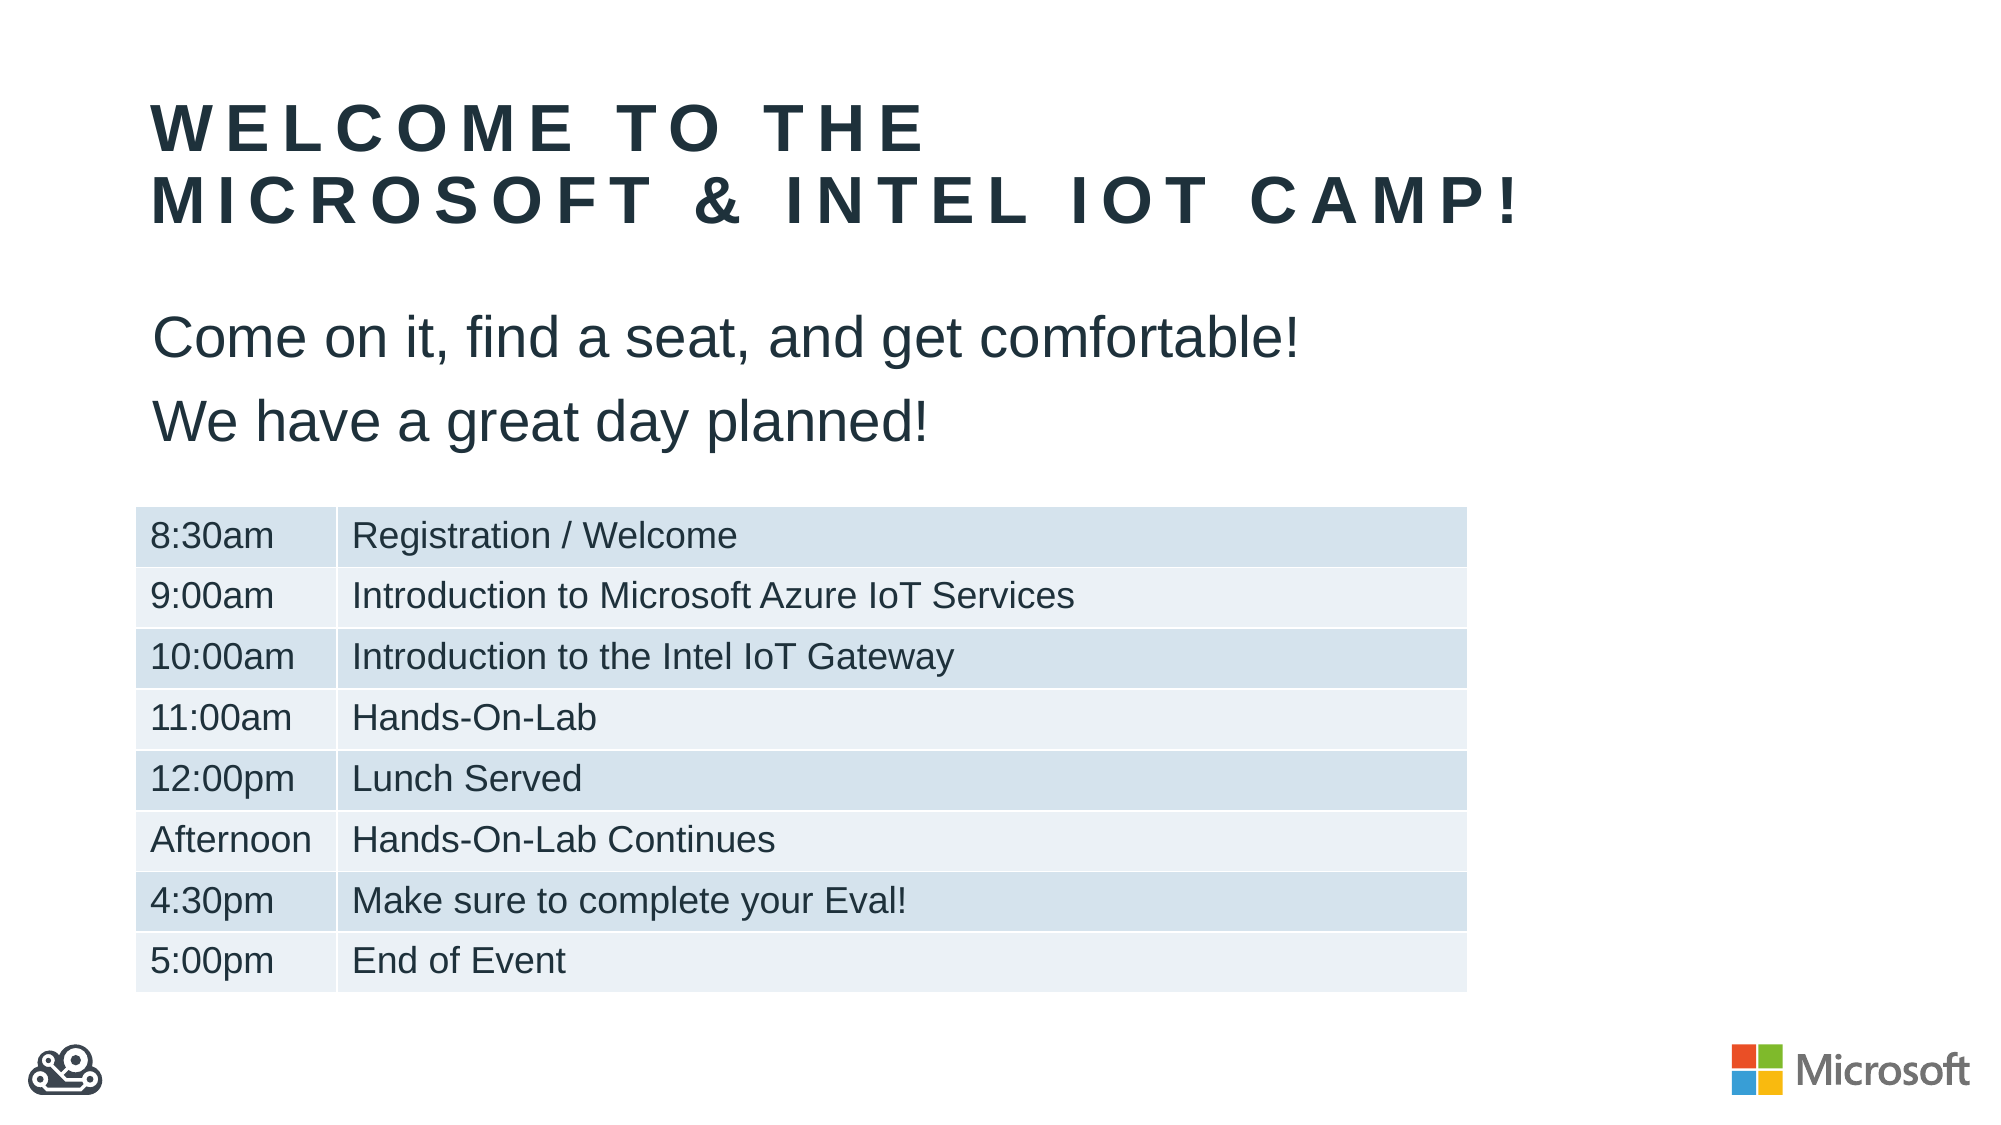

# WELCOME to the Microsoft & Intel IoT Camp!
Come on it, find a seat, and get comfortable!
We have a great day planned!

| 8:30am | Registration / Welcome |
| --- | --- |
| 9:00am | Introduction to Microsoft Azure IoT Services |
| 10:00am | Introduction to the Intel IoT Gateway |
| 11:00am | Hands-On-Lab |
| 12:00pm | Lunch Served |
| Afternoon | Hands-On-Lab Continues |
| 4:30pm | Make sure to complete your Eval! |
| 5:00pm | End of Event |